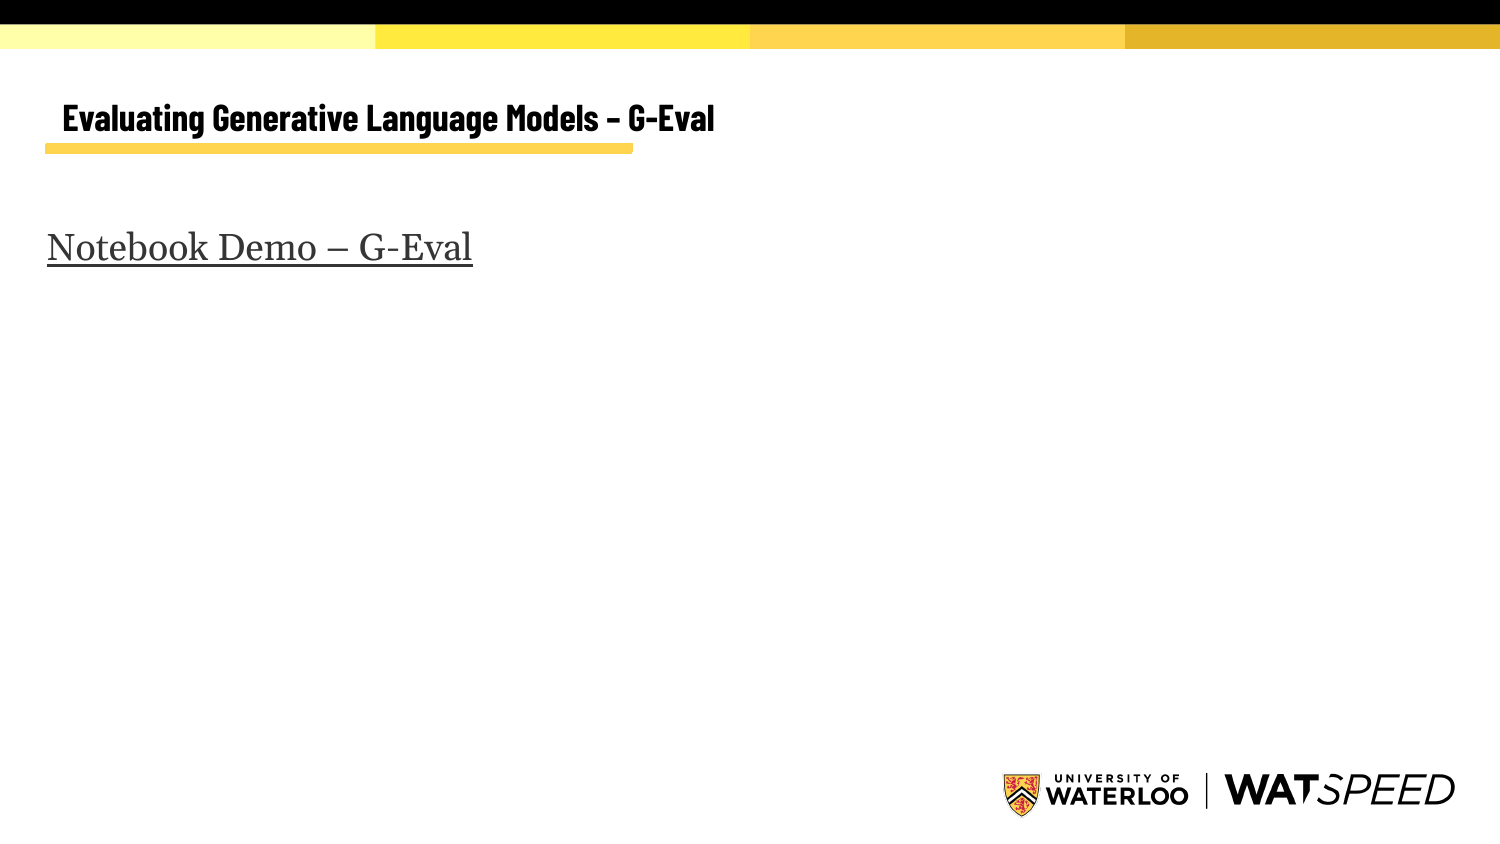

# Evaluating Generative Language Models – G-Eval
Notebook Demo – G-Eval